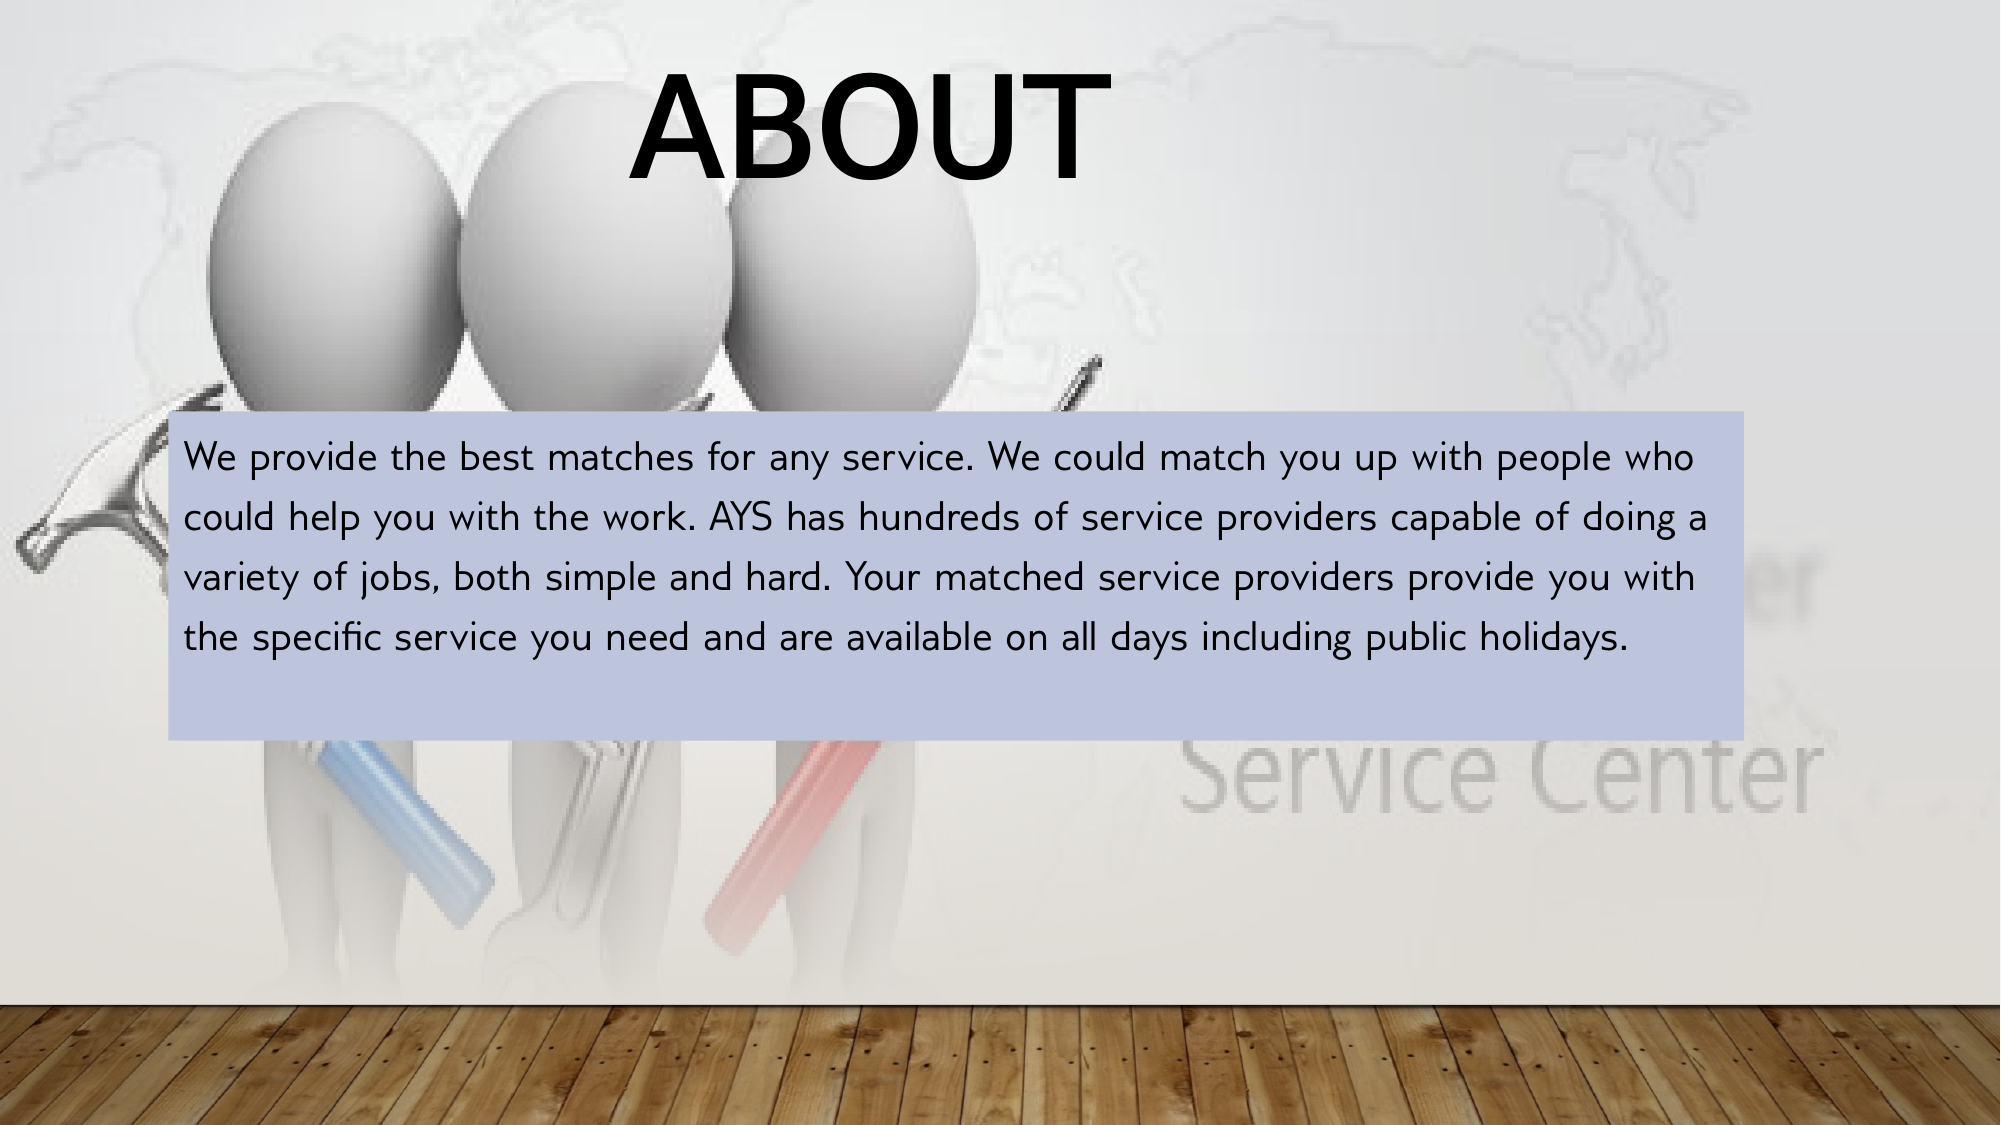

ABOUT
We provide the best matches for any service. We could match you up with people who could help you with the work. AYS has hundreds of service providers capable of doing a variety of jobs, both simple and hard. Your matched service providers provide you with the specific service you need and are available on all days including public holidays.